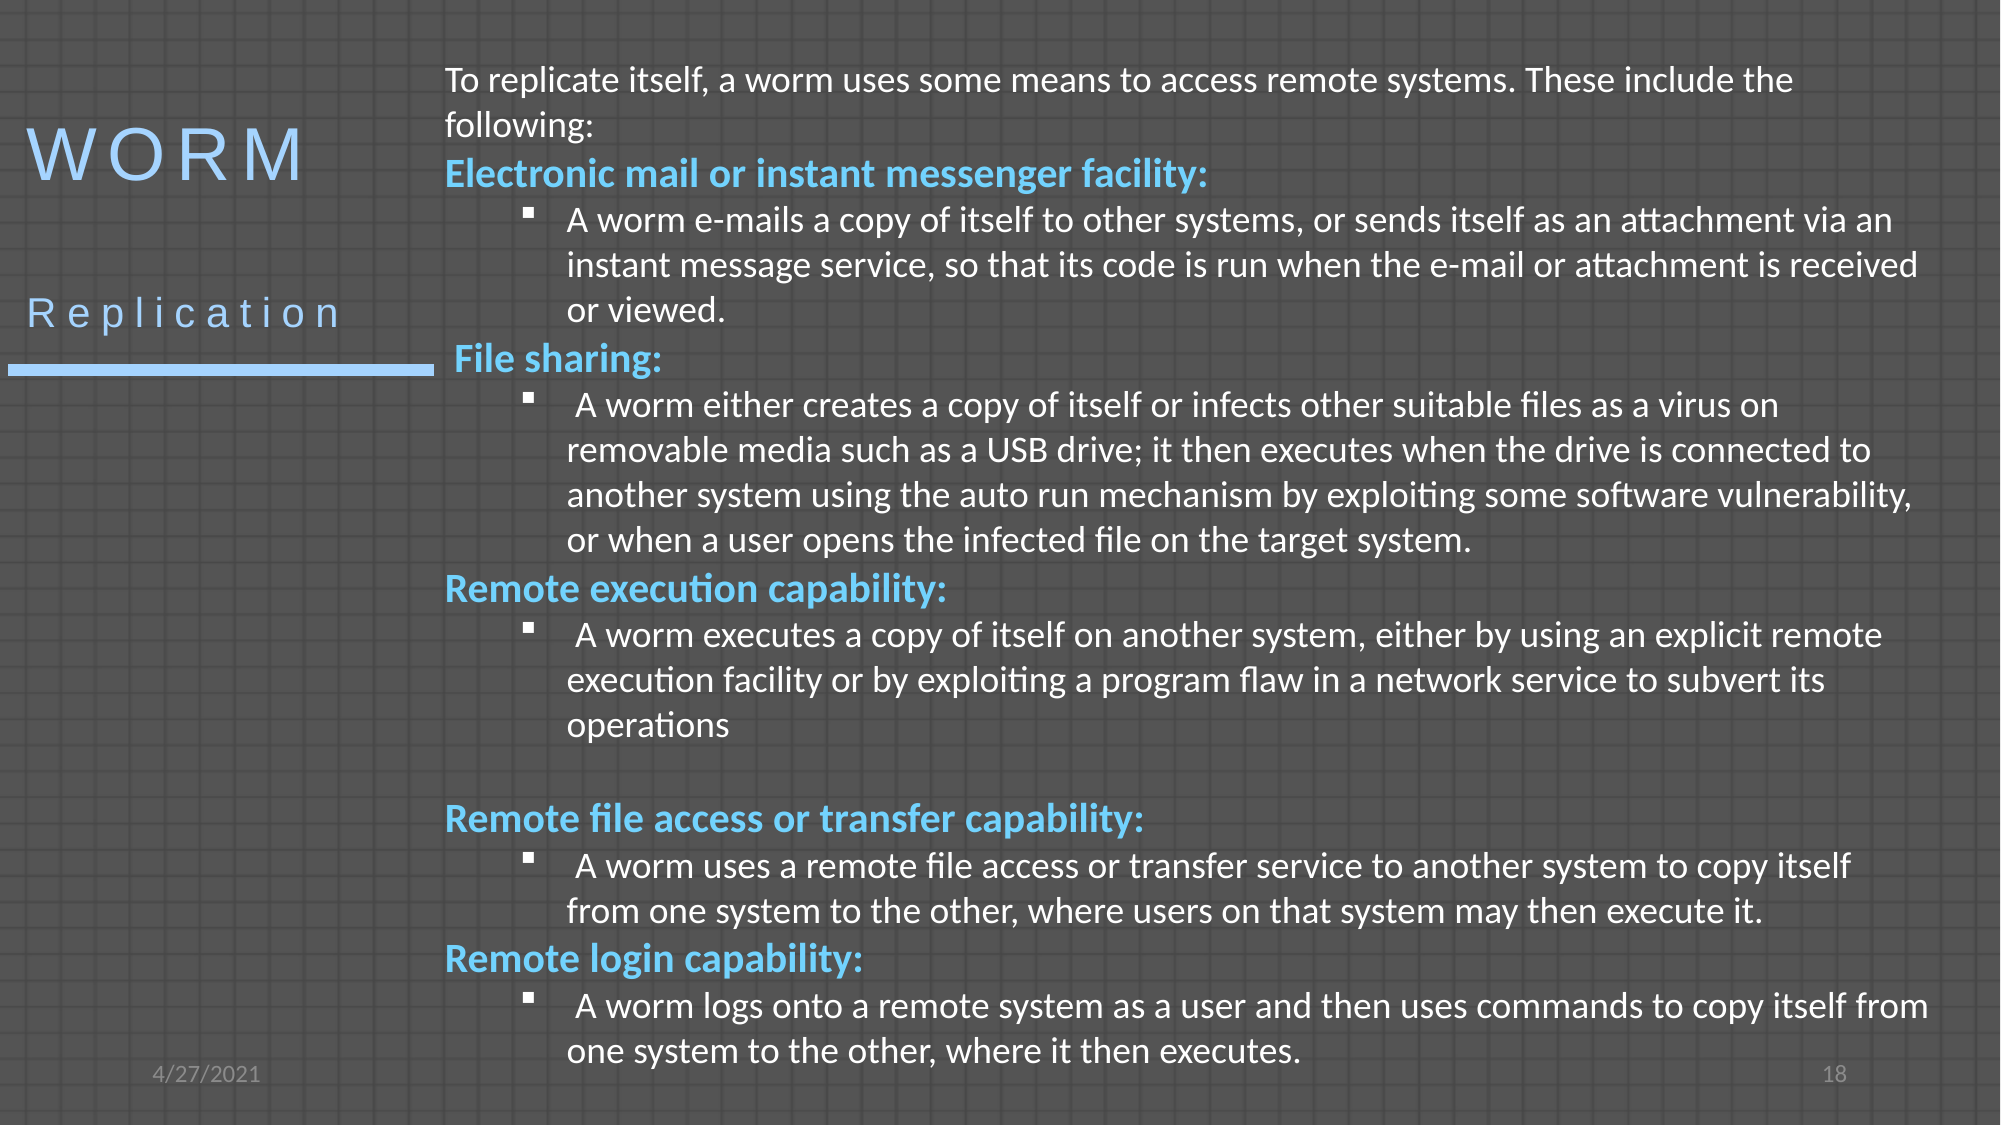

WORM
Replication
To replicate itself, a worm uses some means to access remote systems. These include the following:
Electronic mail or instant messenger facility:
A worm e-mails a copy of itself to other systems, or sends itself as an attachment via an instant message service, so that its code is run when the e-mail or attachment is received or viewed.
 File sharing:
 A worm either creates a copy of itself or infects other suitable files as a virus on removable media such as a USB drive; it then executes when the drive is connected to another system using the auto run mechanism by exploiting some software vulnerability, or when a user opens the infected file on the target system.
Remote execution capability:
 A worm executes a copy of itself on another system, either by using an explicit remote execution facility or by exploiting a program flaw in a network service to subvert its operations

Remote file access or transfer capability:
 A worm uses a remote file access or transfer service to another system to copy itself from one system to the other, where users on that system may then execute it.
Remote login capability:
 A worm logs onto a remote system as a user and then uses commands to copy itself from one system to the other, where it then executes.

4/27/2021
18